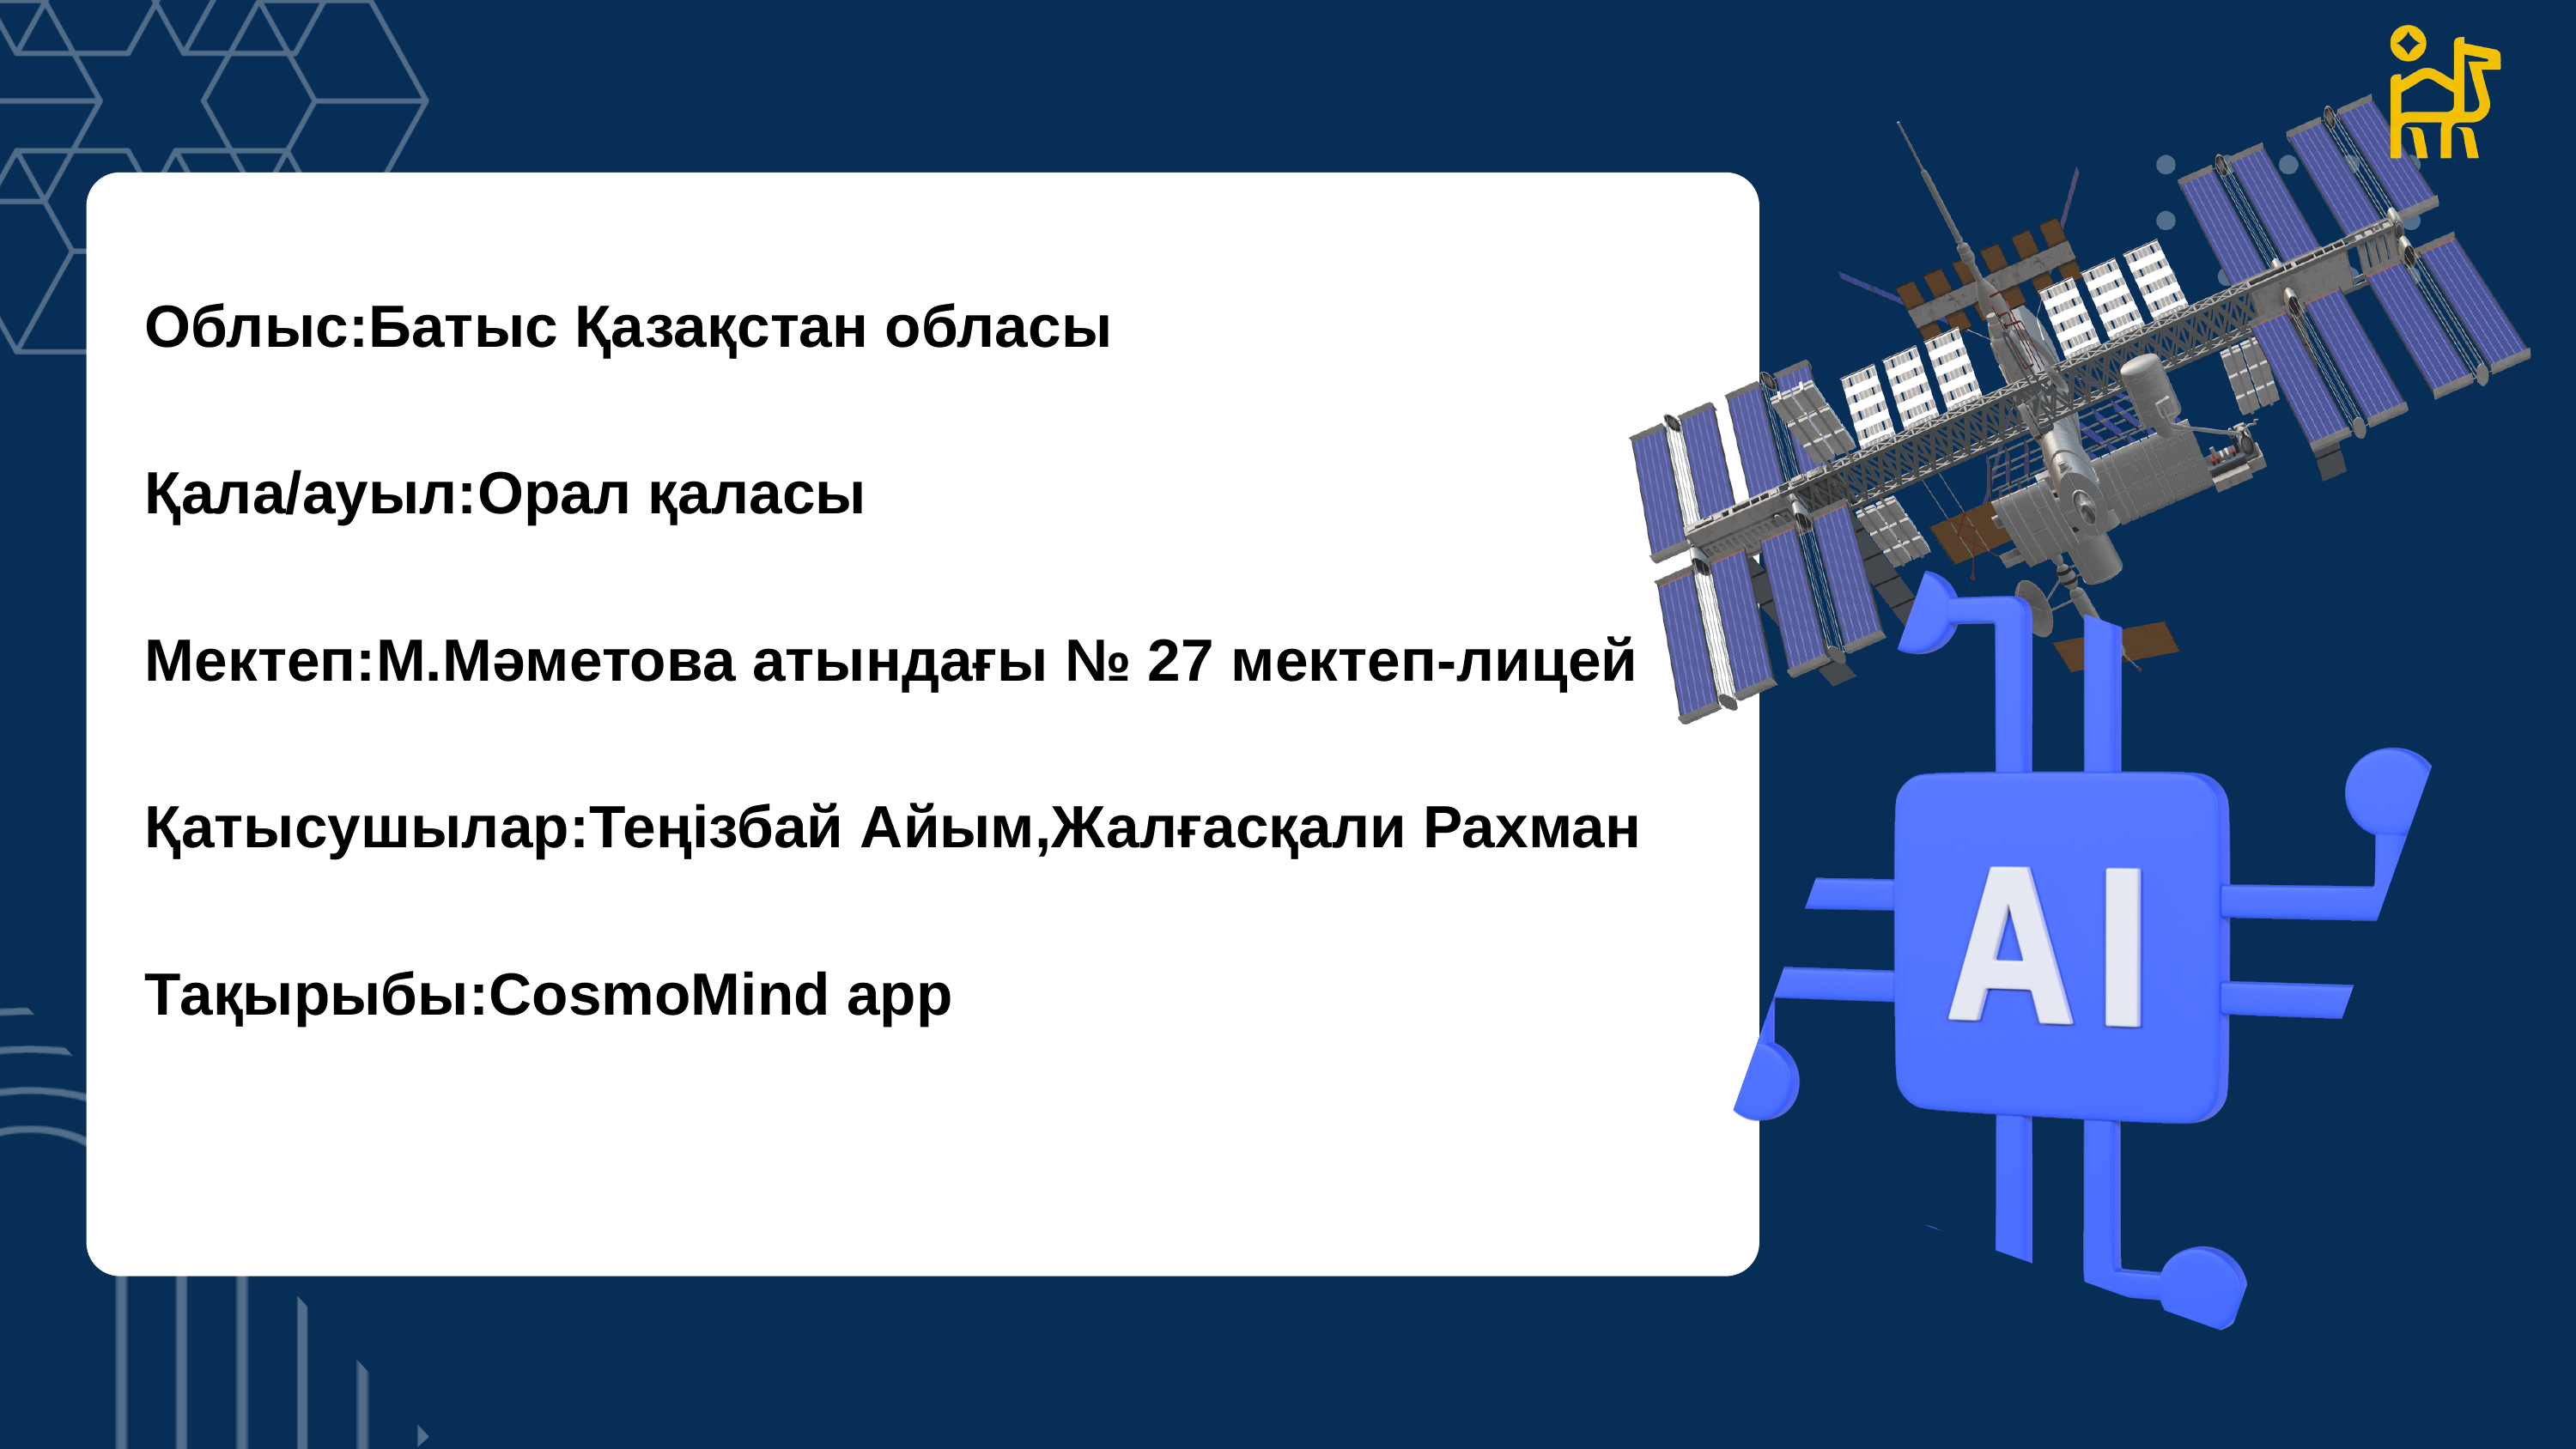

Облыс:Батыс Қазақстан обласы

Қала/ауыл:Орал қаласы

Мектеп:М.Мәметова атындағы № 27 мектеп-лицей

Қатысушылар:Теңізбай Айым,Жалғасқали Рахман

Тақырыбы:CosmoMind app